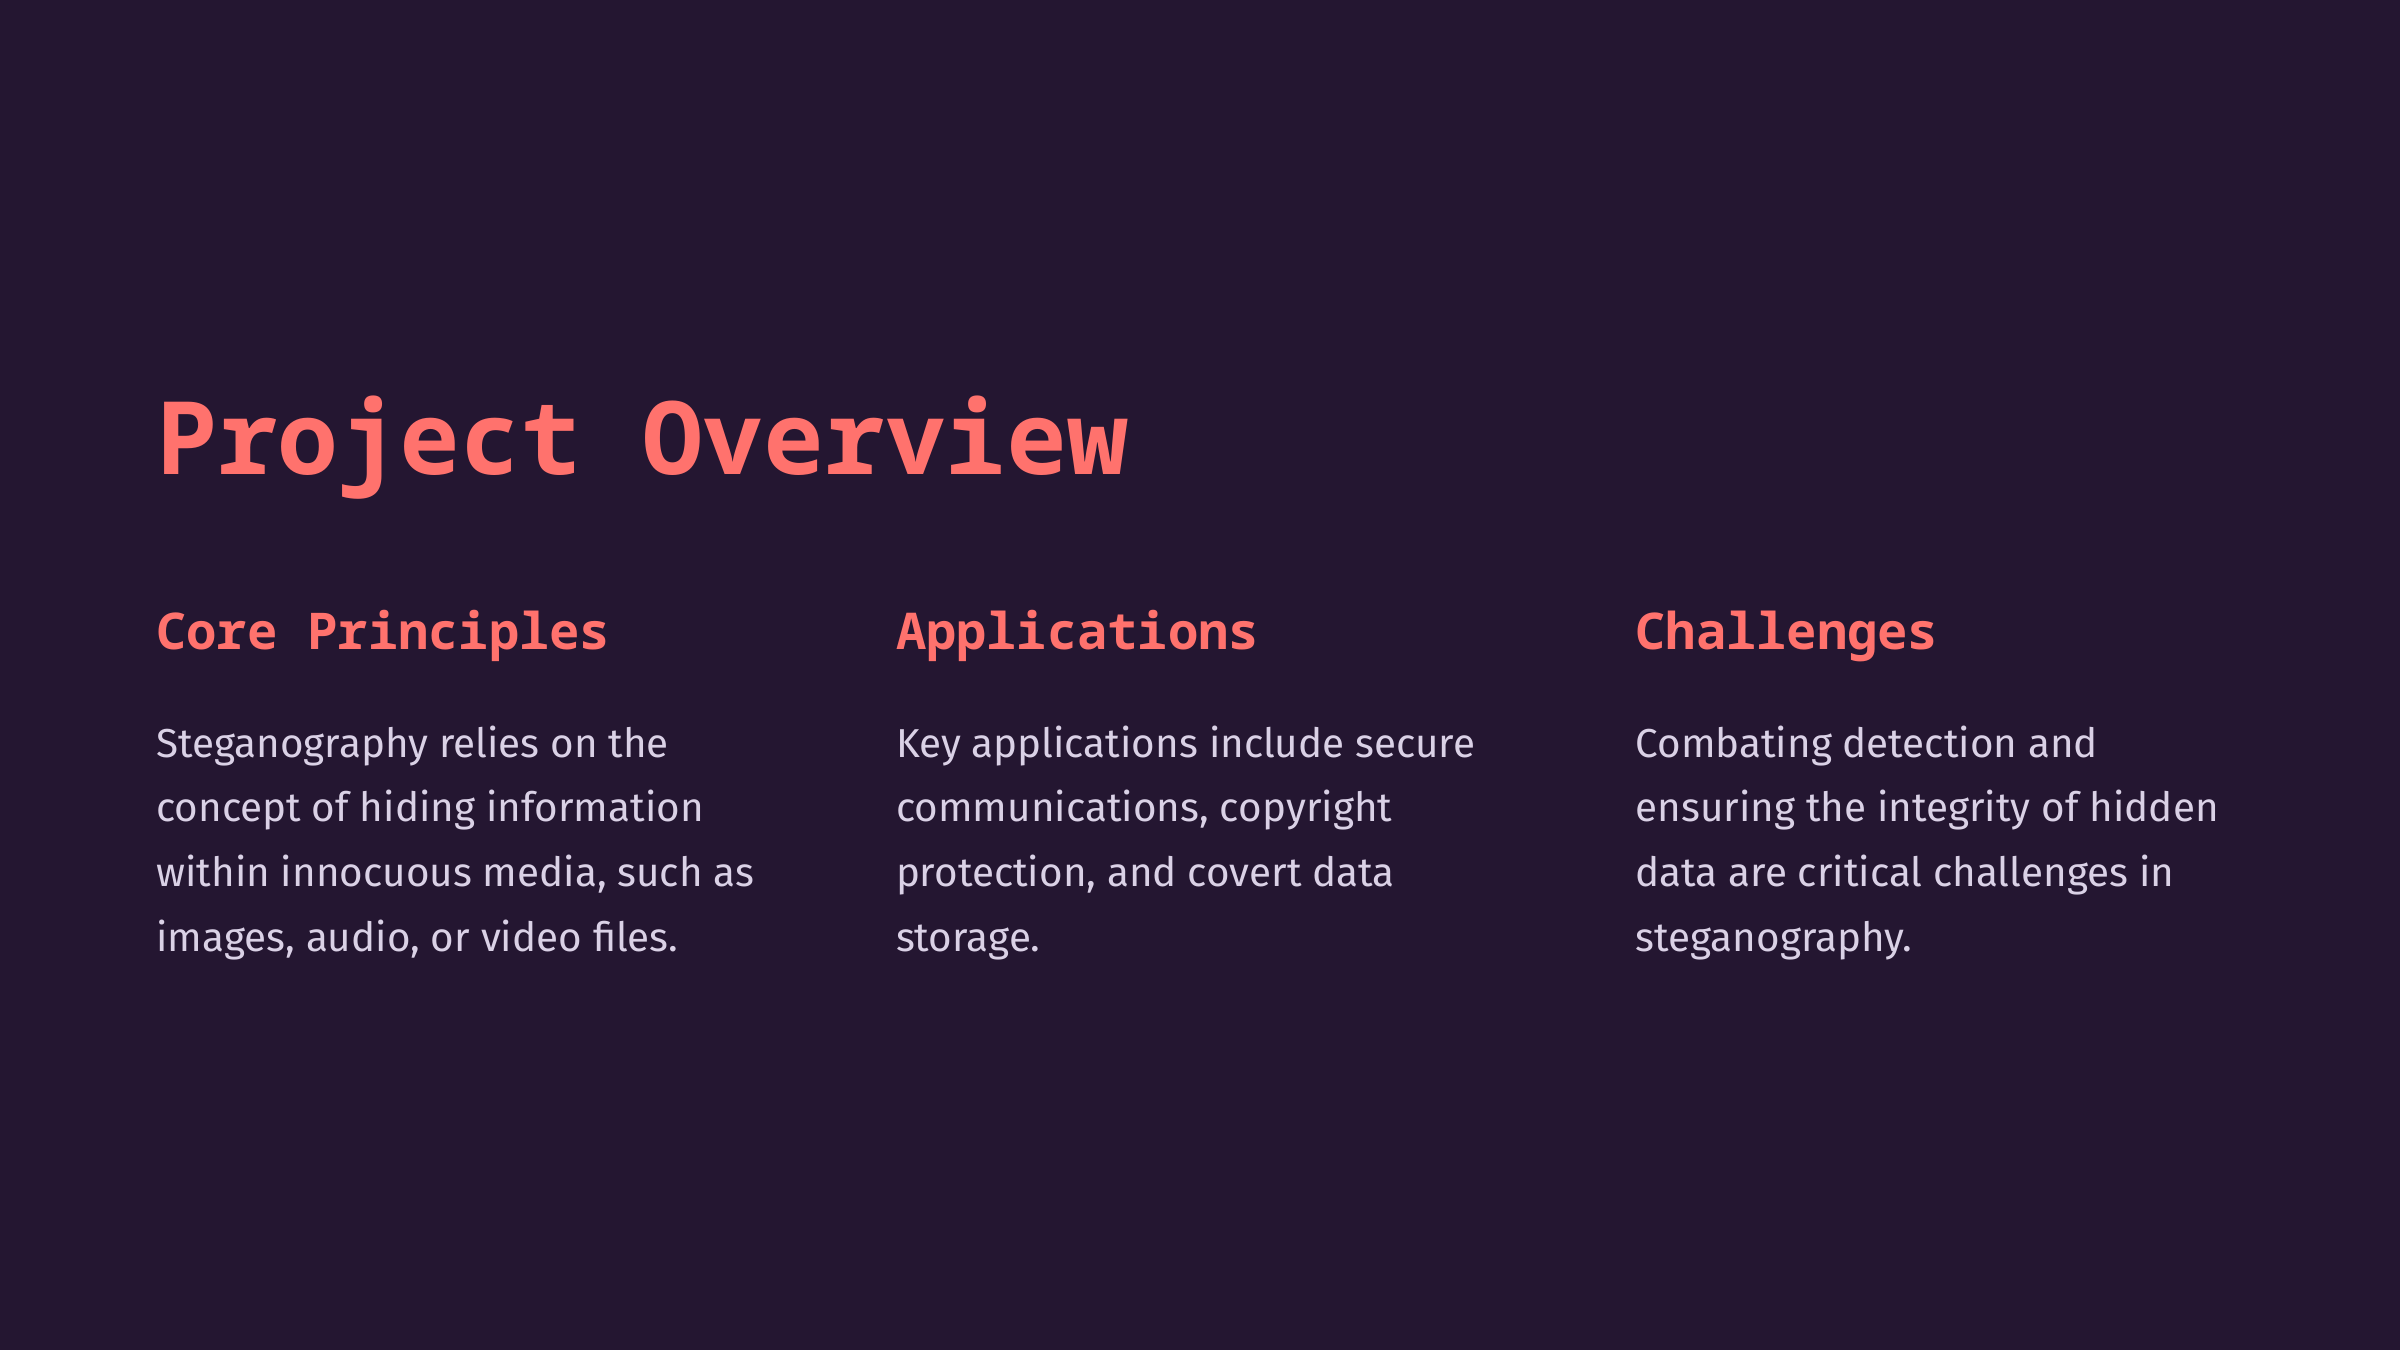

Project Overview
Core Principles
Applications
Challenges
Steganography relies on the concept of hiding information within innocuous media, such as images, audio, or video files.
Key applications include secure communications, copyright protection, and covert data storage.
Combating detection and ensuring the integrity of hidden data are critical challenges in steganography.